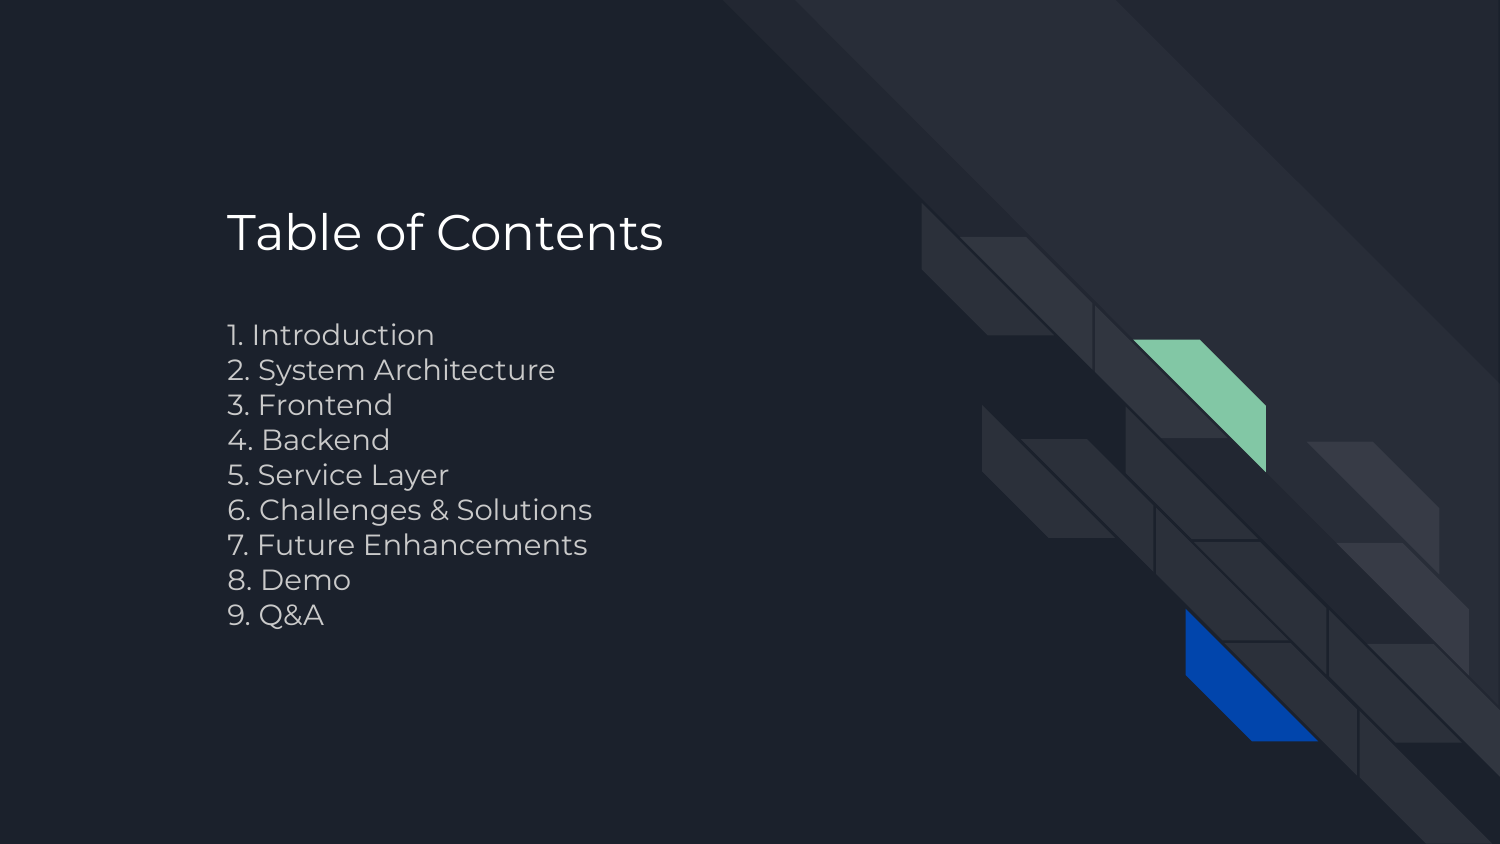

# Table of Contents
1. Introduction
2. System Architecture
3. Frontend
4. Backend
5. Service Layer
6. Challenges & Solutions
7. Future Enhancements
8. Demo
9. Q&A